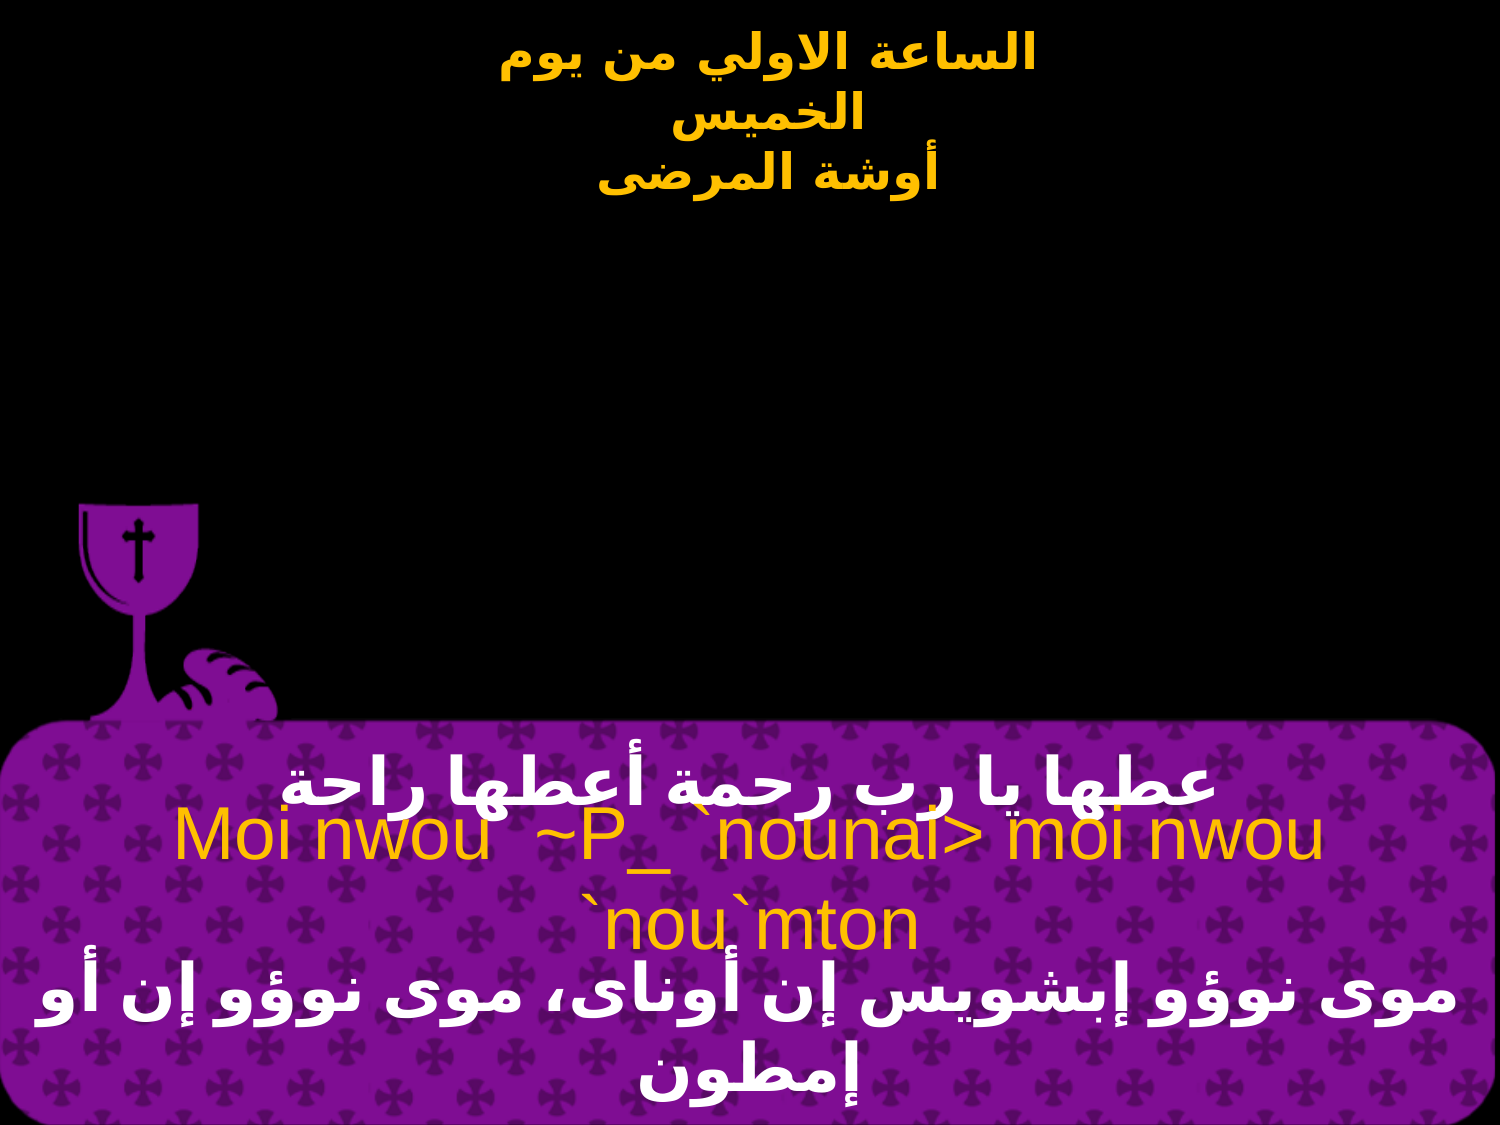

# عطها يا رب رحمة أعطها راحة
Moi nwou  ~P_ `nounai> moi nwou `nou`mton
موى نوؤو إبشويس إن أوناى، موى نوؤو إن أو إمطون